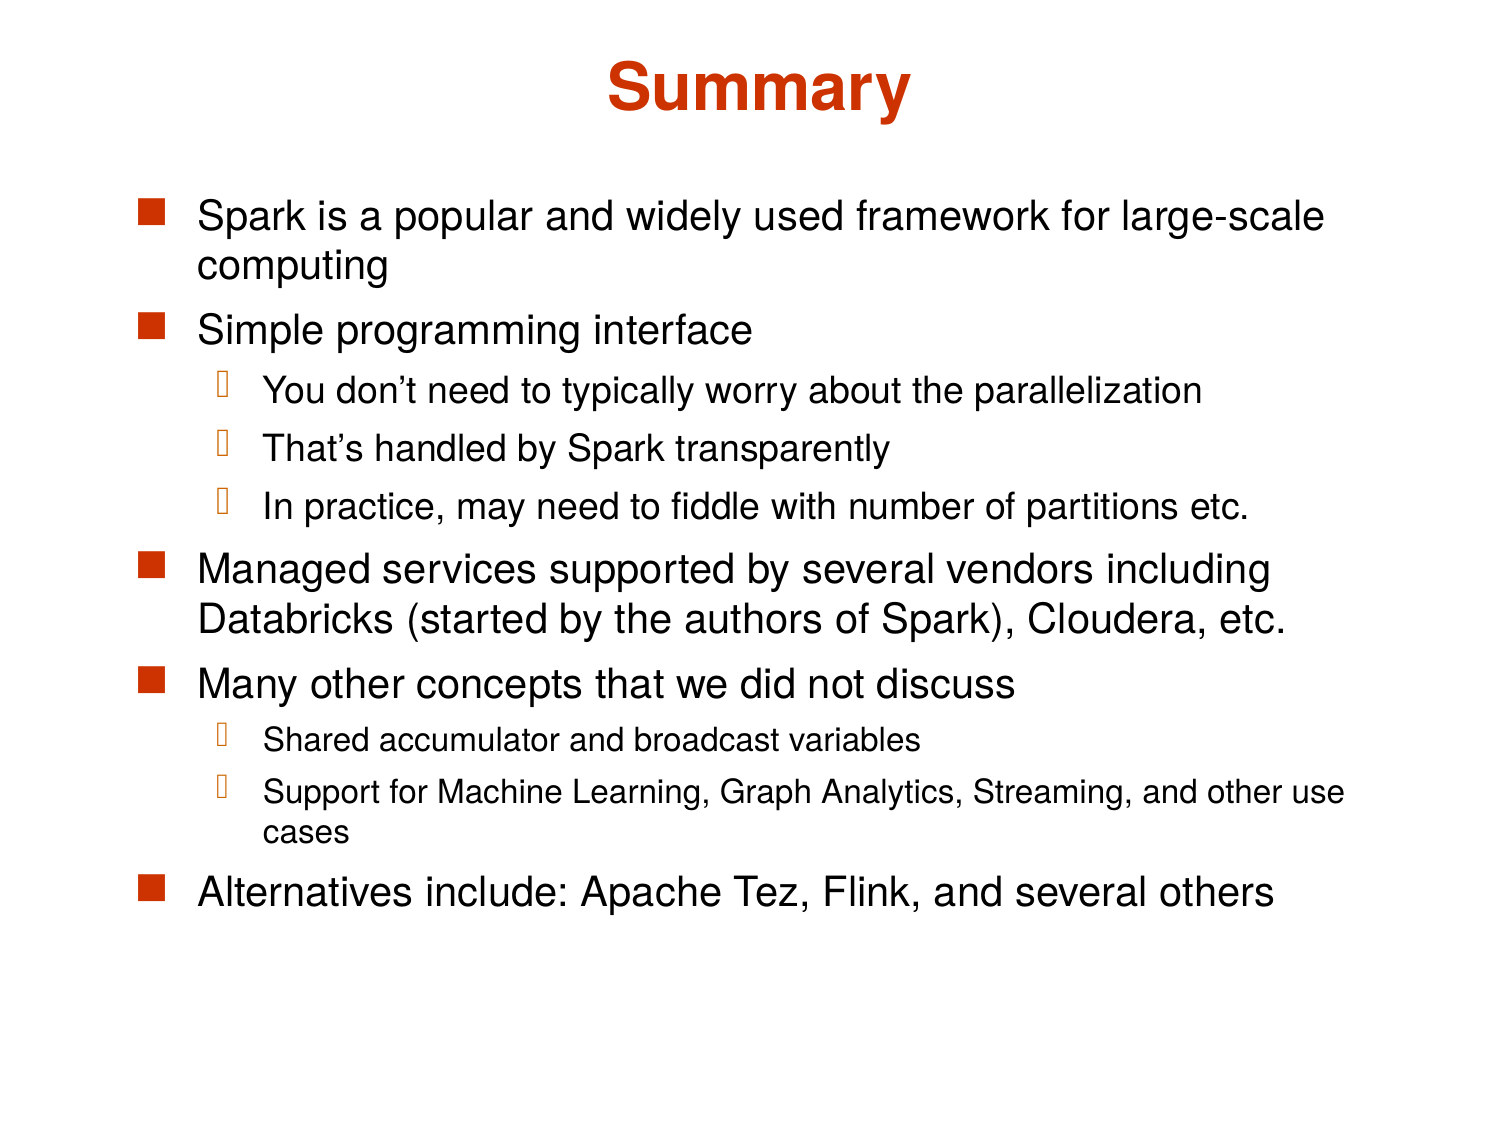

# Summary
Spark is a popular and widely used framework for large-scale computing
Simple programming interface
You don’t need to typically worry about the parallelization
That’s handled by Spark transparently
In practice, may need to fiddle with number of partitions etc.
Managed services supported by several vendors including Databricks (started by the authors of Spark), Cloudera, etc.
Many other concepts that we did not discuss
Shared accumulator and broadcast variables
Support for Machine Learning, Graph Analytics, Streaming, and other use cases
Alternatives include: Apache Tez, Flink, and several others